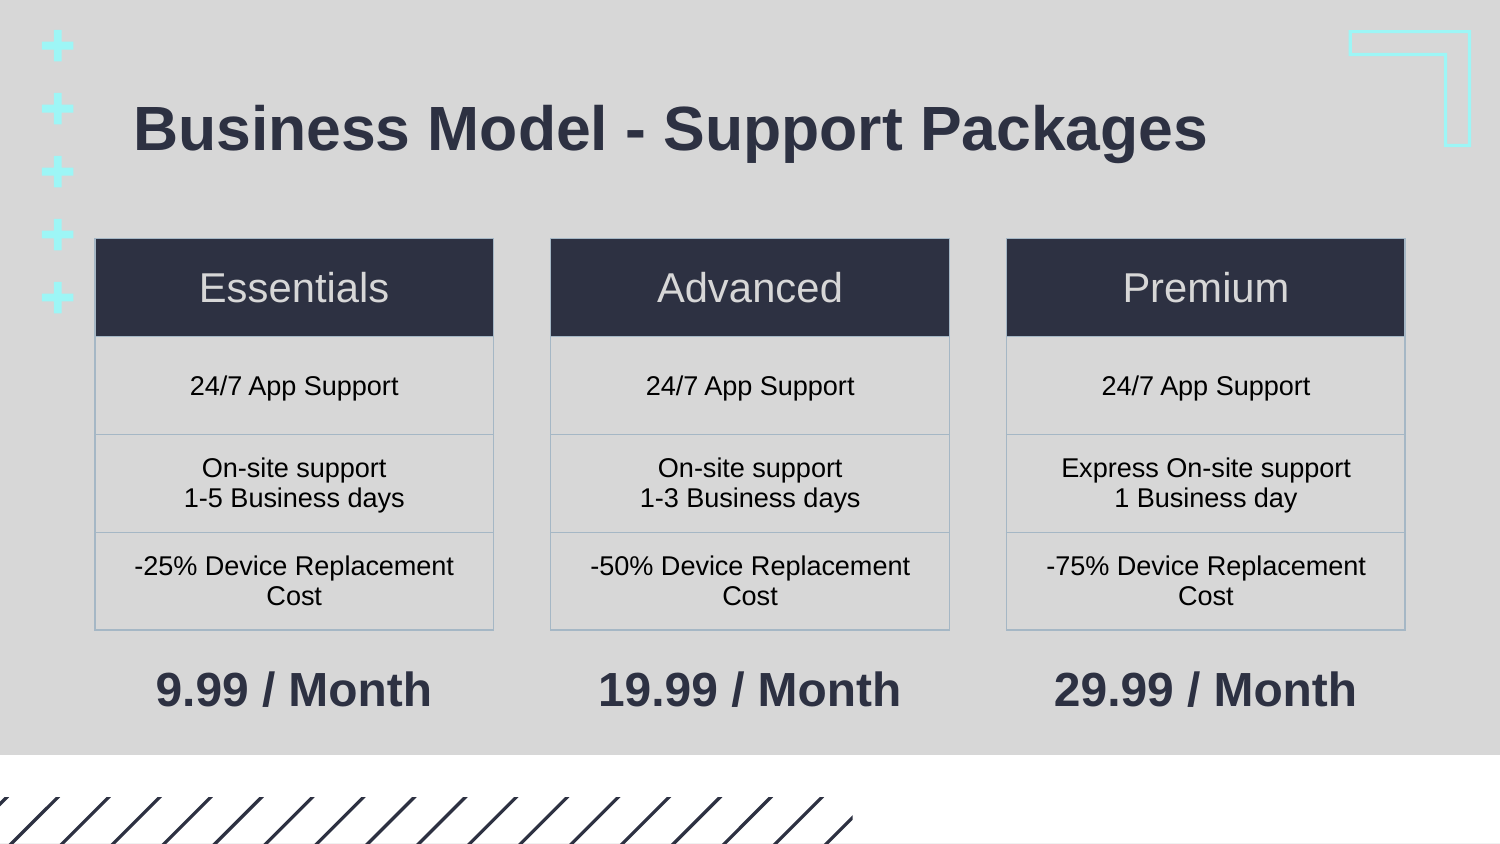

# Business Model - Support Packages
| Essentials |
| --- |
| 24/7 App Support |
| On-site support 1-5 Business days |
| -25% Device Replacement Cost |
| Advanced |
| --- |
| 24/7 App Support |
| On-site support 1-3 Business days |
| -50% Device Replacement Cost |
| Premium |
| --- |
| 24/7 App Support |
| Express On-site support 1 Business day |
| -75% Device Replacement Cost |
9.99 / Month
19.99 / Month
29.99 / Month